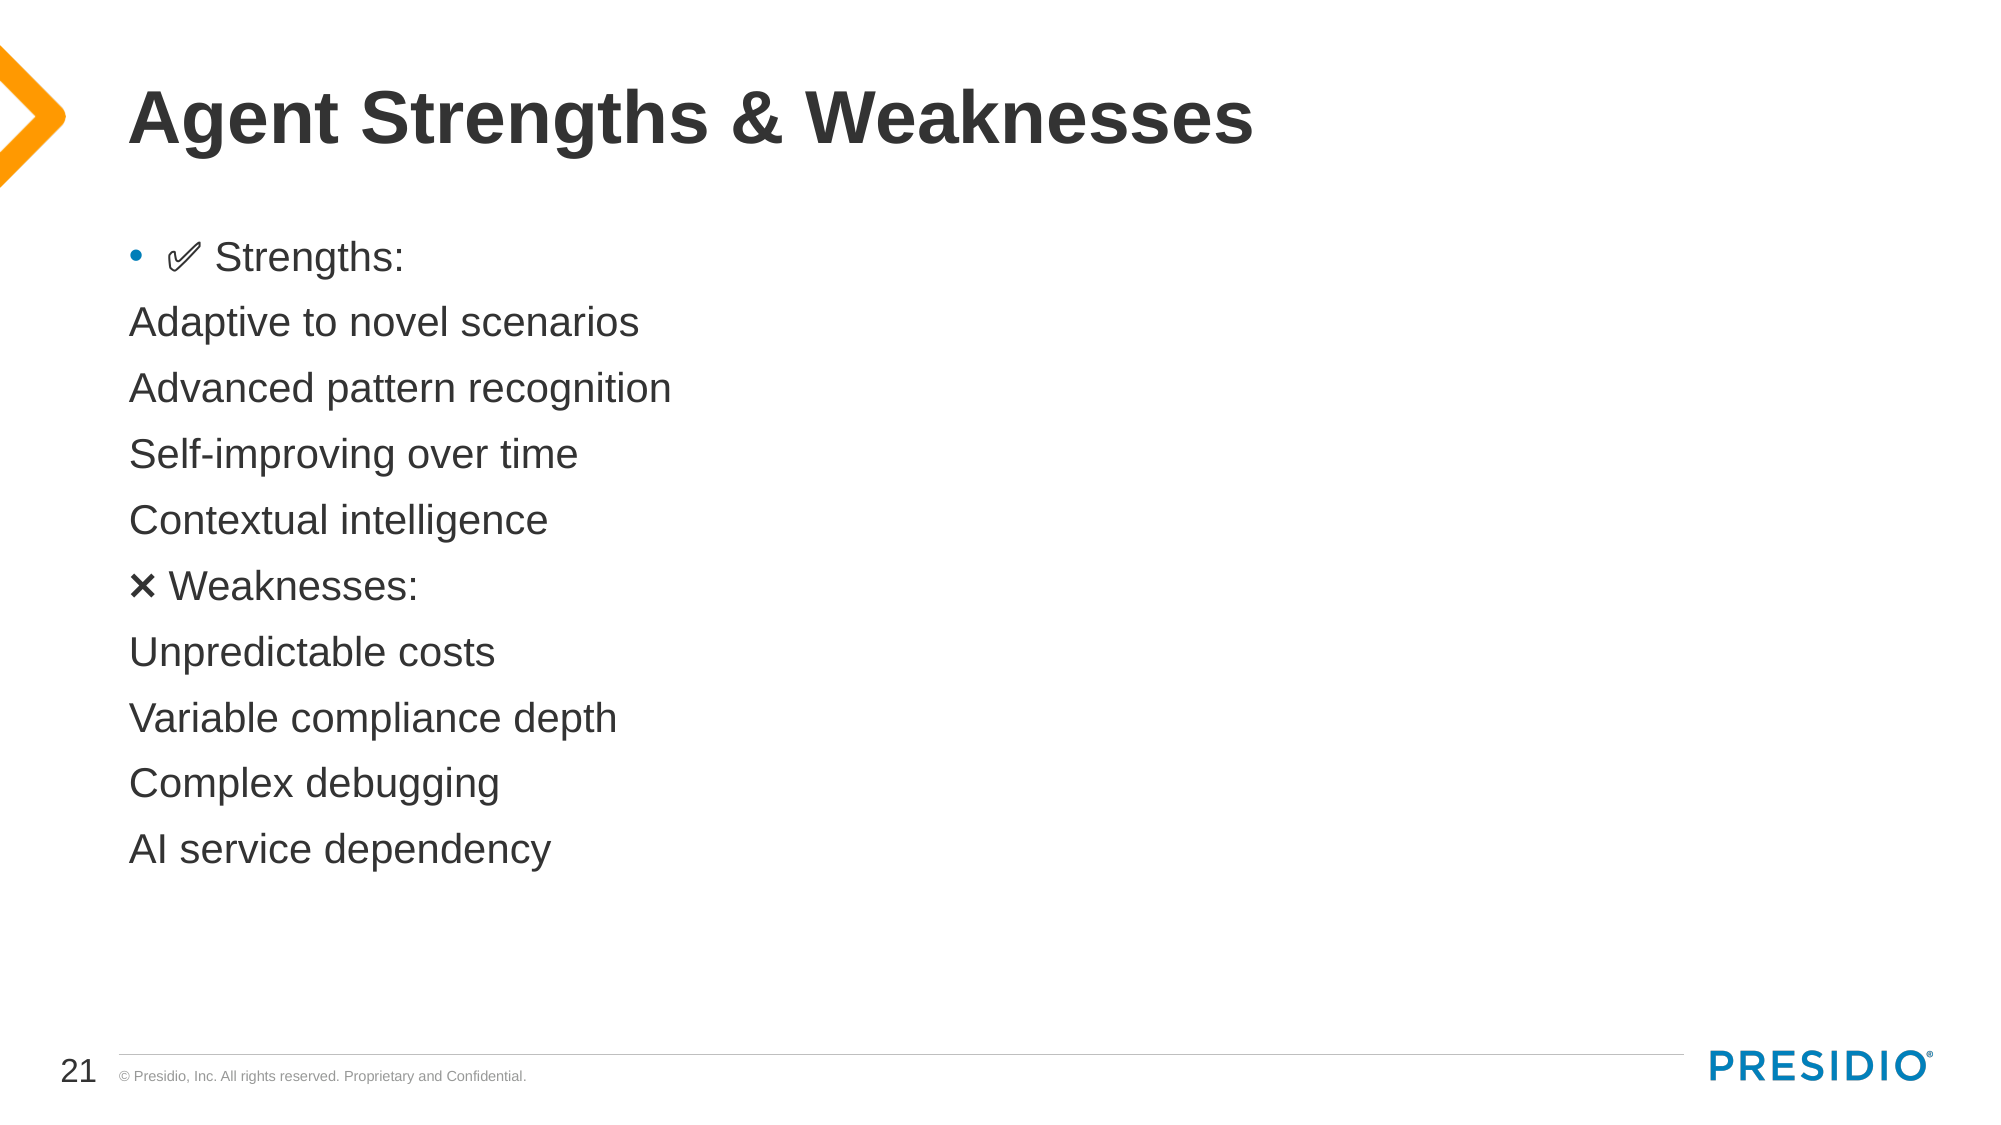

# Agent Strengths & Weaknesses
✅ Strengths:
Adaptive to novel scenarios
Advanced pattern recognition
Self-improving over time
Contextual intelligence
❌ Weaknesses:
Unpredictable costs
Variable compliance depth
Complex debugging
AI service dependency
21